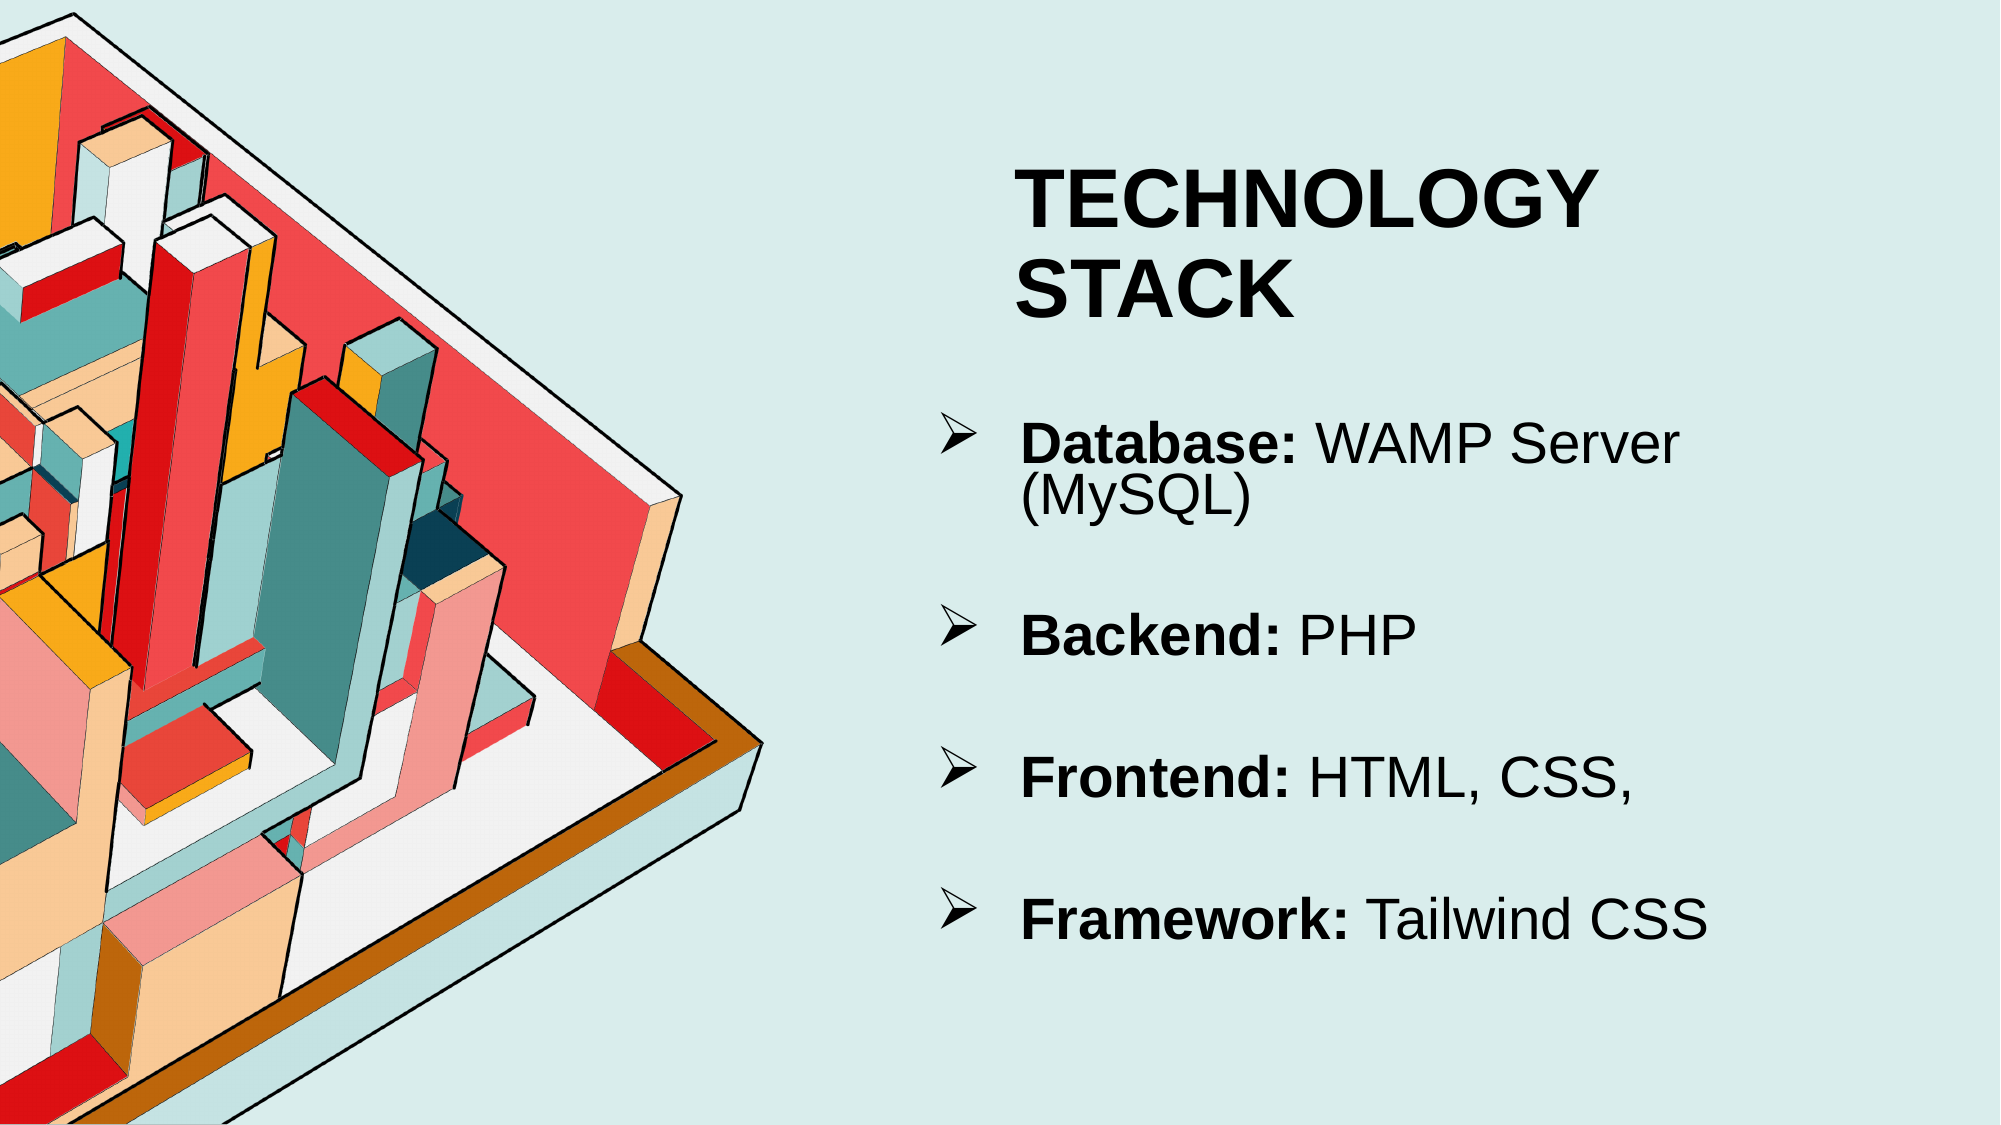

# Technology Stack
Database: WAMP Server (MySQL)

Backend: PHP

Frontend: HTML, CSS,

Framework: Tailwind CSS